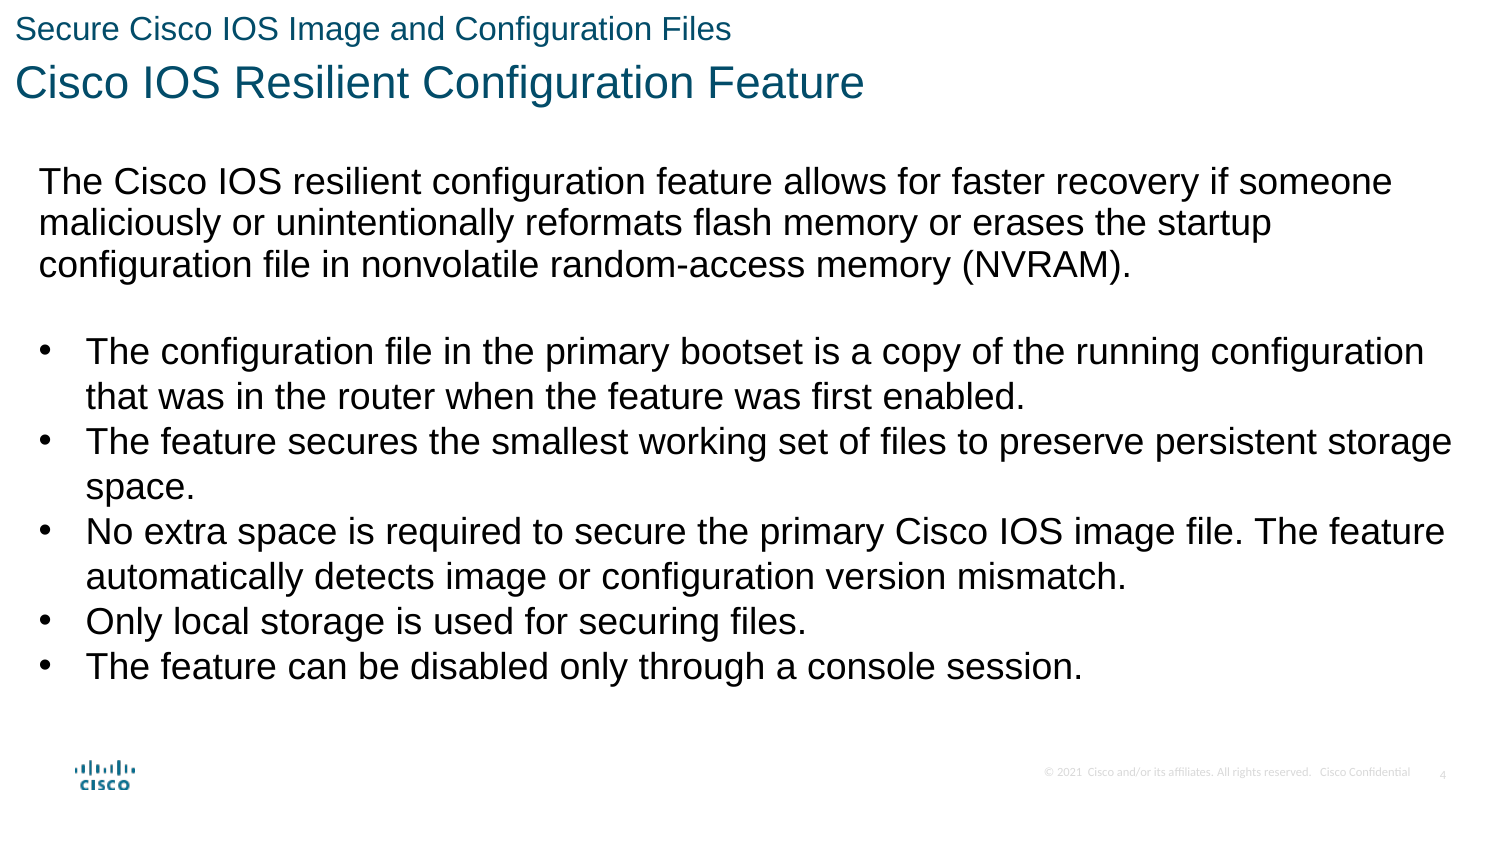

Secure Cisco IOS Image and Configuration Files
Cisco IOS Resilient Configuration Feature
The Cisco IOS resilient configuration feature allows for faster recovery if someone maliciously or unintentionally reformats flash memory or erases the startup configuration file in nonvolatile random-access memory (NVRAM).

The configuration file in the primary bootset is a copy of the running configuration that was in the router when the feature was first enabled.
The feature secures the smallest working set of files to preserve persistent storage space.
No extra space is required to secure the primary Cisco IOS image file. The feature automatically detects image or configuration version mismatch.
Only local storage is used for securing files.
The feature can be disabled only through a console session.
4